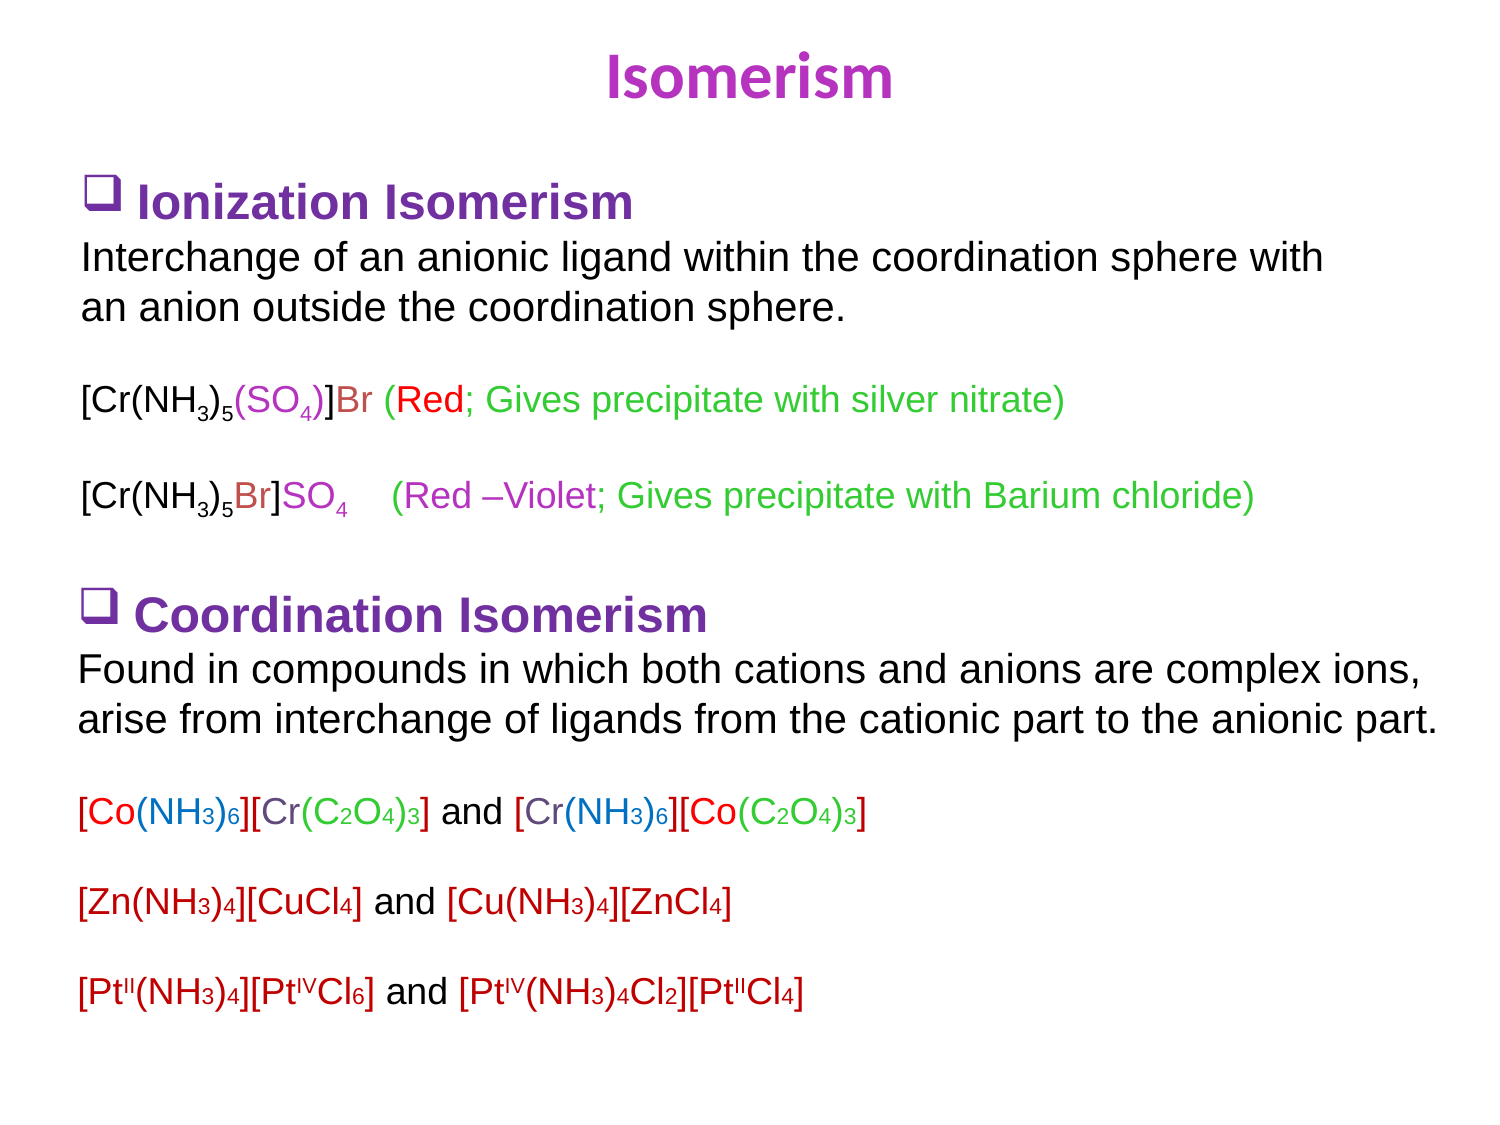

Isomerism
Ionization Isomerism
Interchange of an anionic ligand within the coordination sphere with an anion outside the coordination sphere.

[Cr(NH3)5(SO4)]Br (Red; Gives precipitate with silver nitrate)

[Cr(NH3)5Br]SO4 	 (Red –Violet; Gives precipitate with Barium chloride)
Coordination Isomerism
Found in compounds in which both cations and anions are complex ions, arise from interchange of ligands from the cationic part to the anionic part.

[Co(NH3)6][Cr(C2O4)3] and [Cr(NH3)6][Co(C2O4)3]

[Zn(NH3)4][CuCl4] and [Cu(NH3)4][ZnCl4]

[PtII(NH3)4][PtIVCl6] and [PtIV(NH3)4Cl2][PtIICl4]